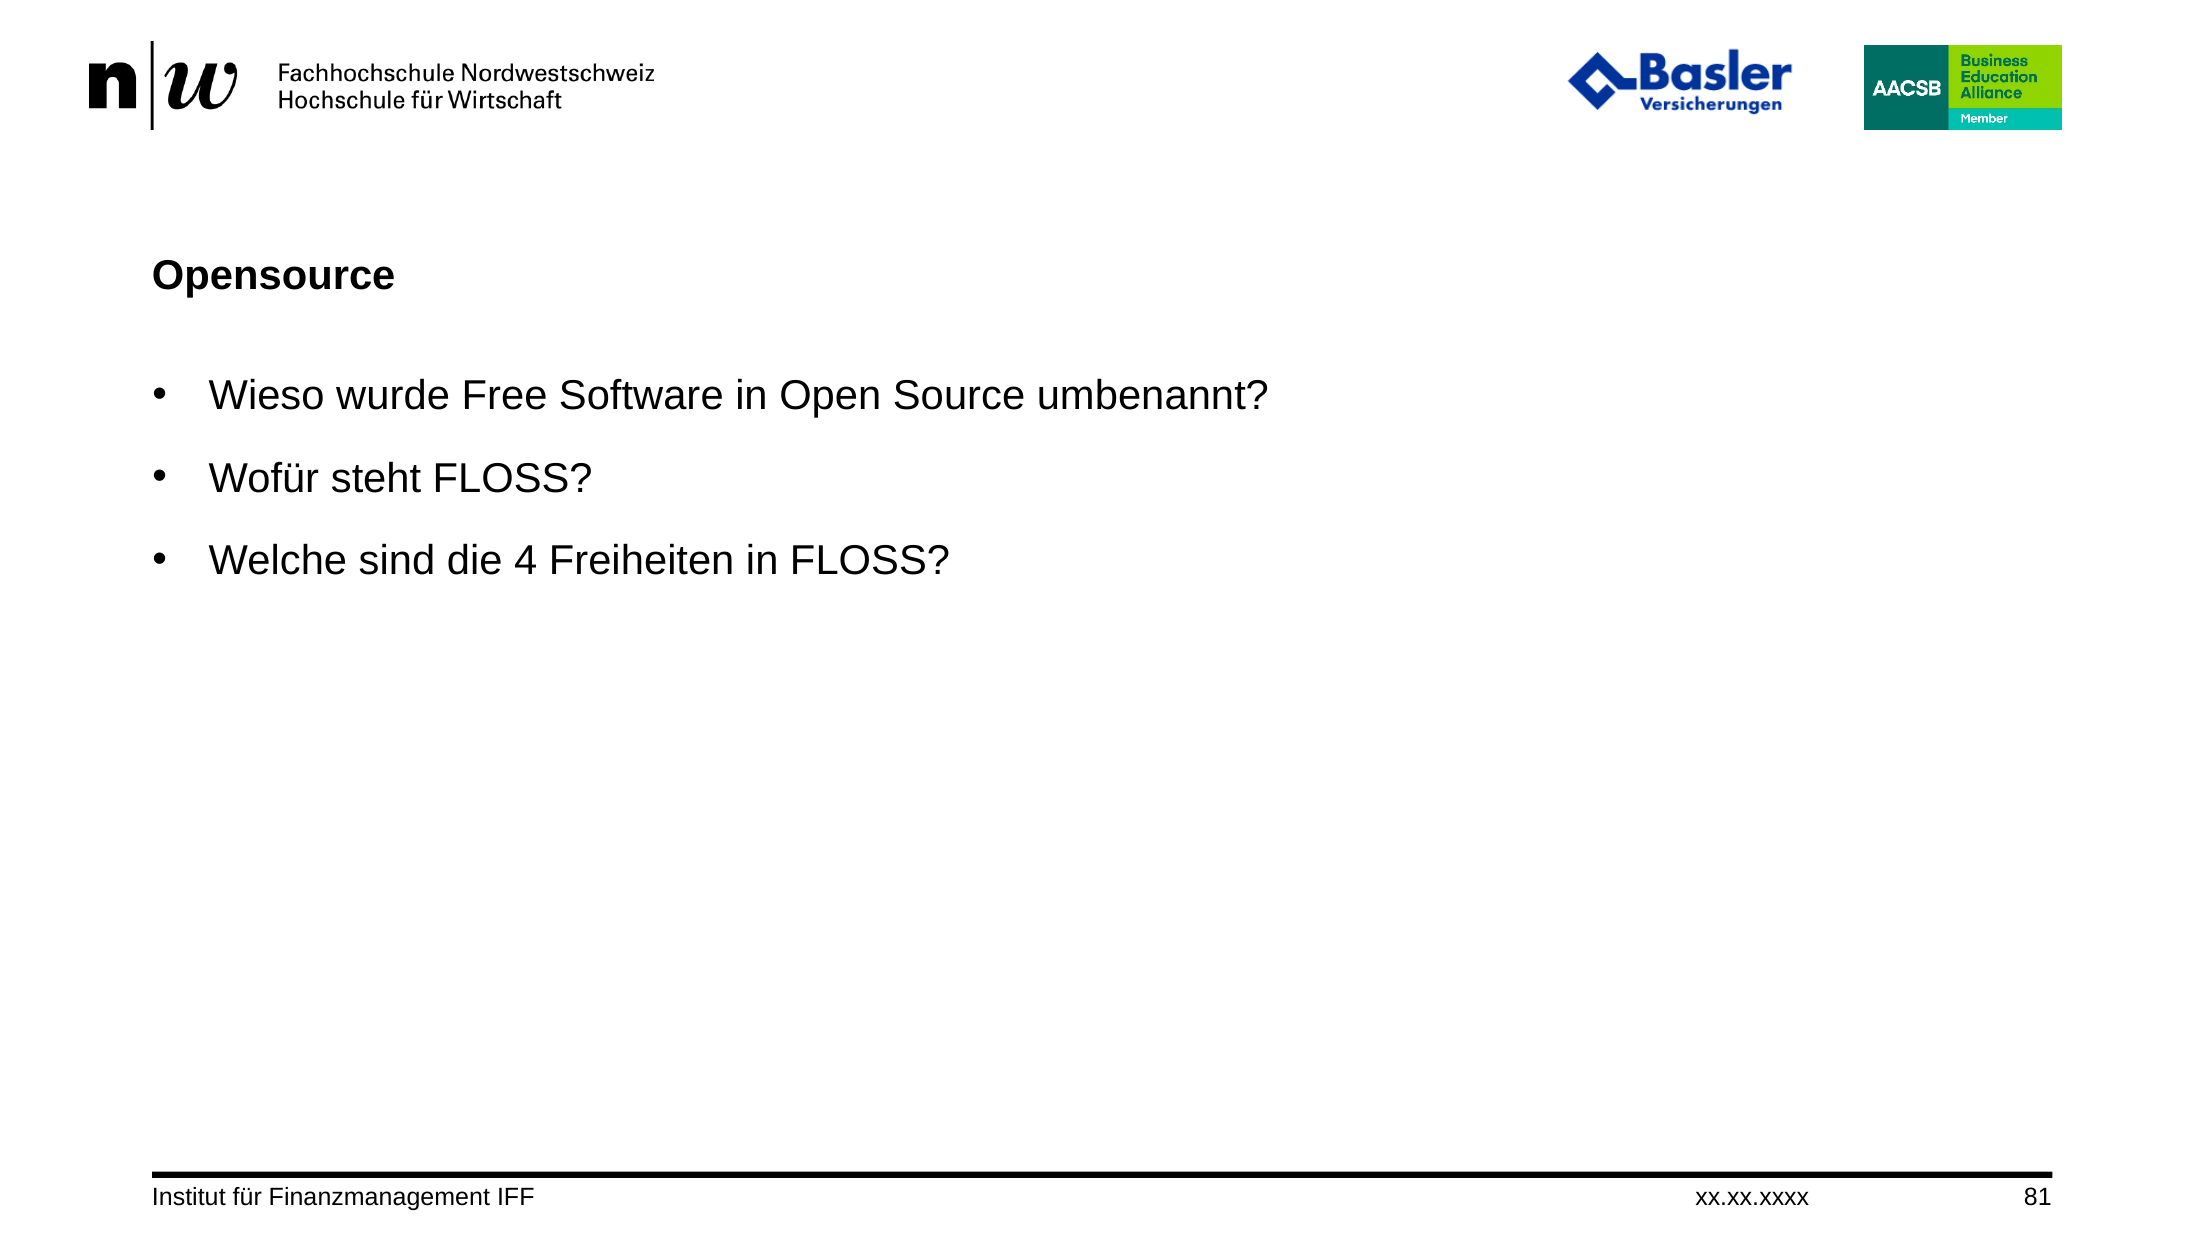

# Opensource
Wieso wurde Free Software in Open Source umbenannt?
Wofür steht FLOSS?
Welche sind die 4 Freiheiten in FLOSS?

Institut für Finanzmanagement IFF
xx.xx.xxxx
81